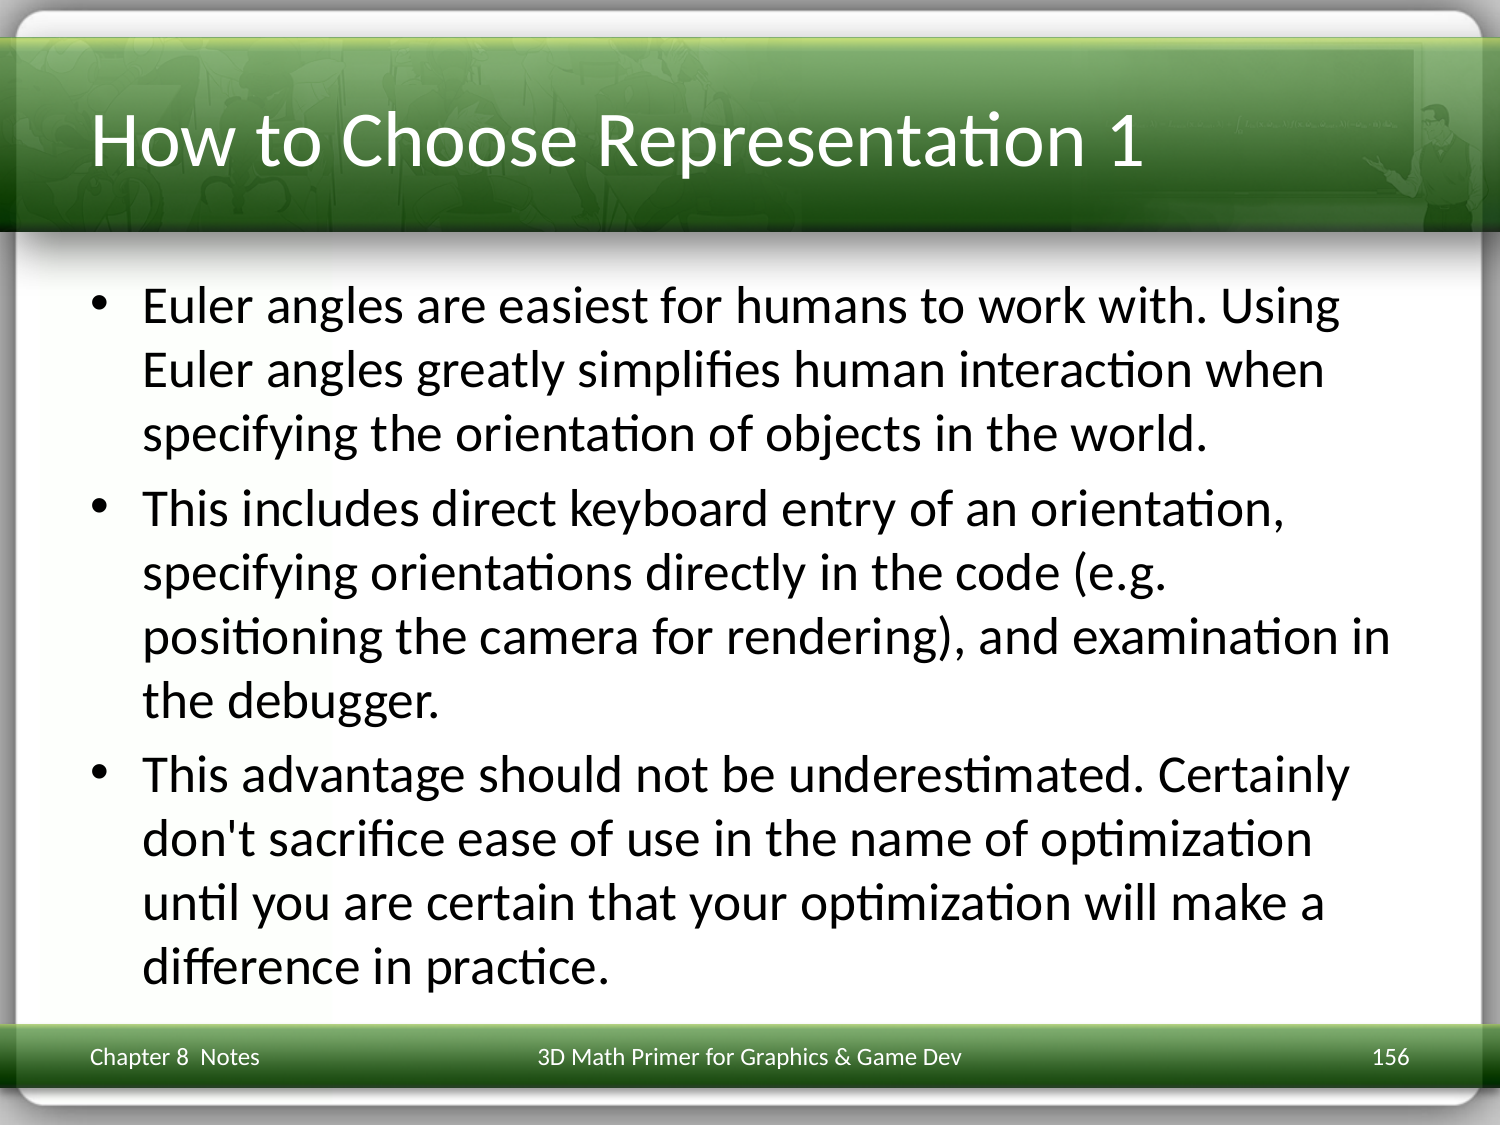

# How to Choose Representation 1
Euler angles are easiest for humans to work with. Using Euler angles greatly simplifies human interaction when specifying the orientation of objects in the world.
This includes direct keyboard entry of an orientation, specifying orientations directly in the code (e.g. positioning the camera for rendering), and examination in the debugger.
This advantage should not be underestimated. Certainly don't sacrifice ease of use in the name of optimization until you are certain that your optimization will make a difference in practice.
Chapter 8  Notes
3D Math Primer for Graphics & Game Dev
156